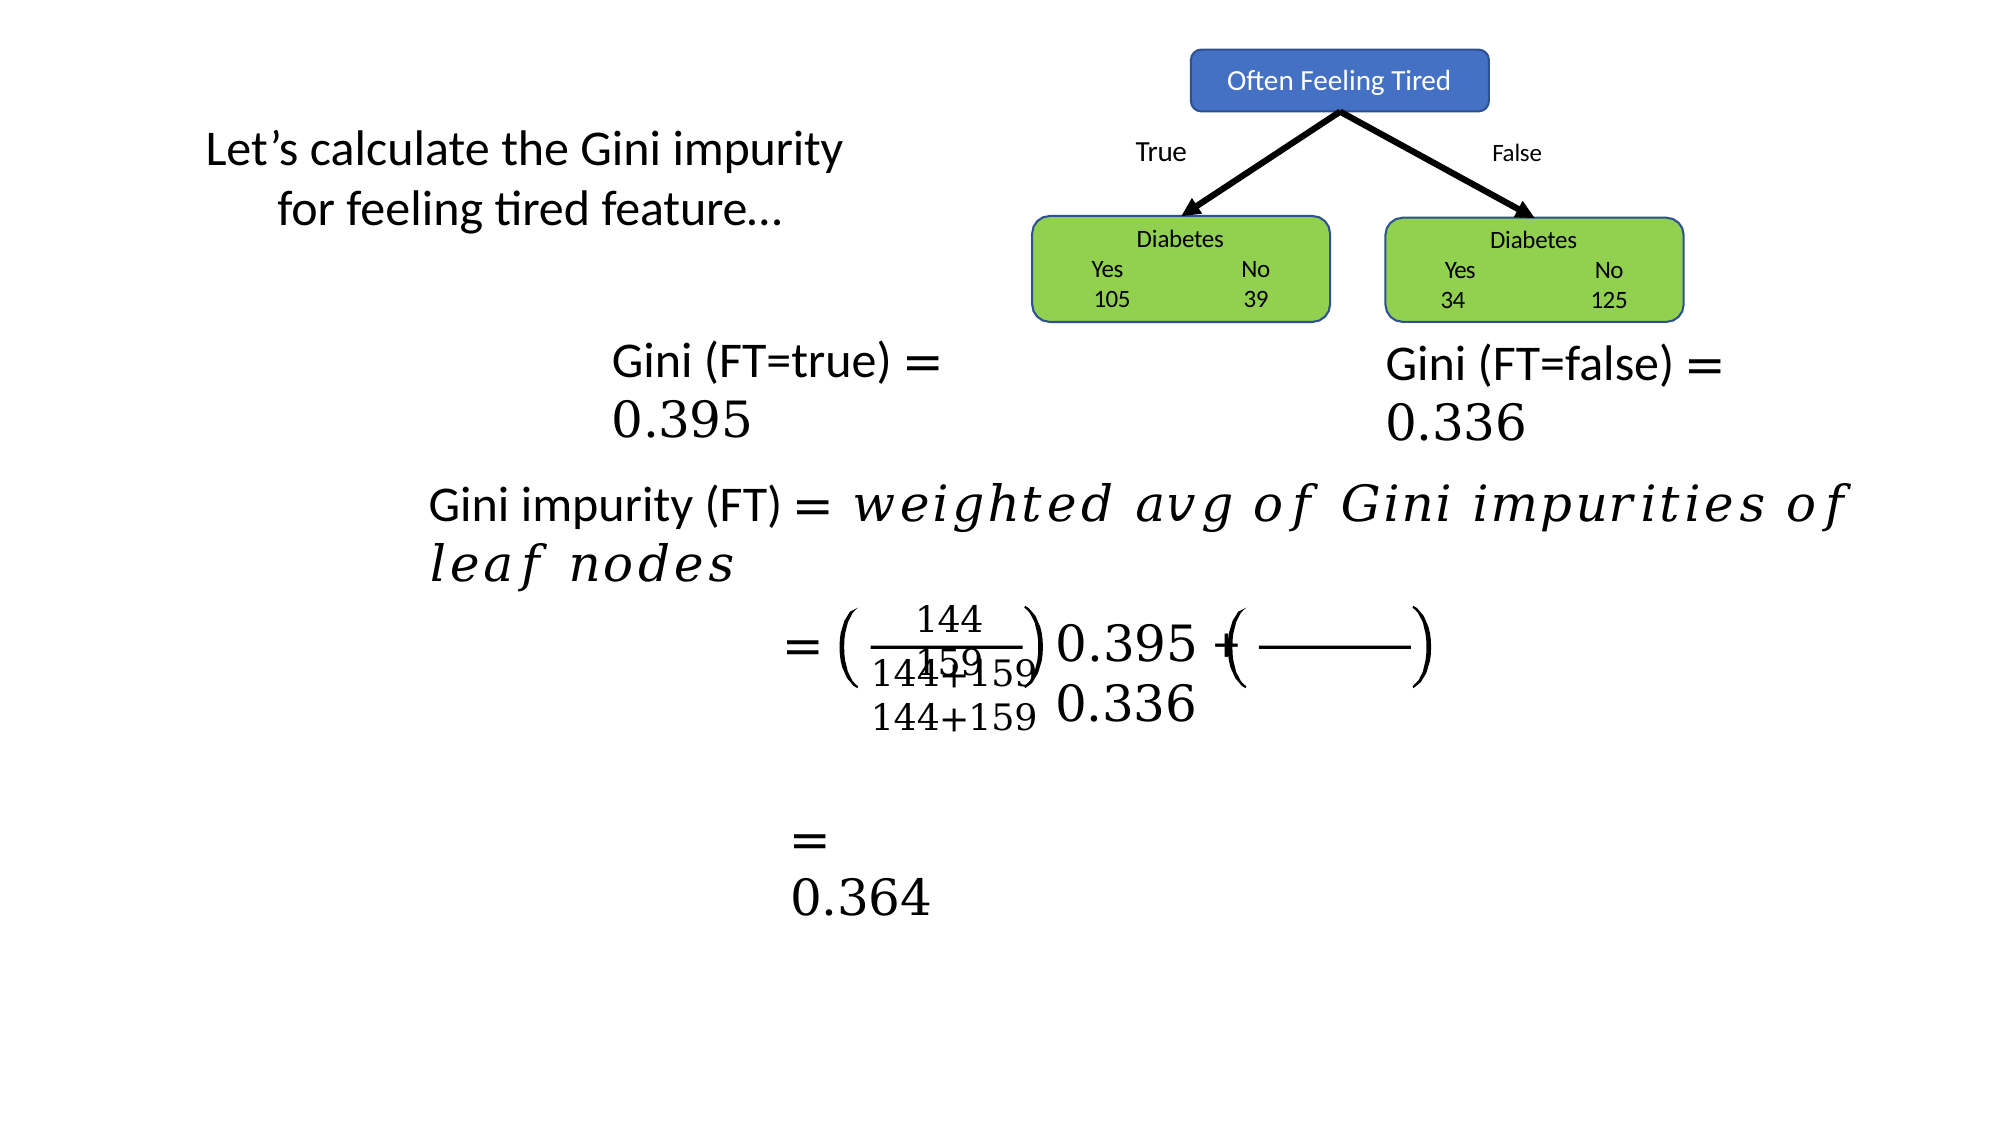

Often Feeling Tired

# Let’s calculate the Gini impurity for feeling tired feature…
True
False

Diabetes
Diabetes
Yes 105
No 39
Yes 34
No 125
Gini (FT=true) = 0.395
Gini (FT=false) = 0.336
Gini impurity (FT) = 𝑤𝑒𝑖𝑔ℎ𝑡𝑒𝑑 𝑎𝑣𝑔 𝑜𝑓 𝐺𝑖𝑛𝑖 𝑖𝑚𝑝𝑢𝑟𝑖𝑡𝑖𝑒𝑠 𝑜𝑓 𝑙𝑒𝑎𝑓 𝑛𝑜𝑑𝑒𝑠
144	159

=
0.395 +	0.336
144+159	144+159
= 0.364